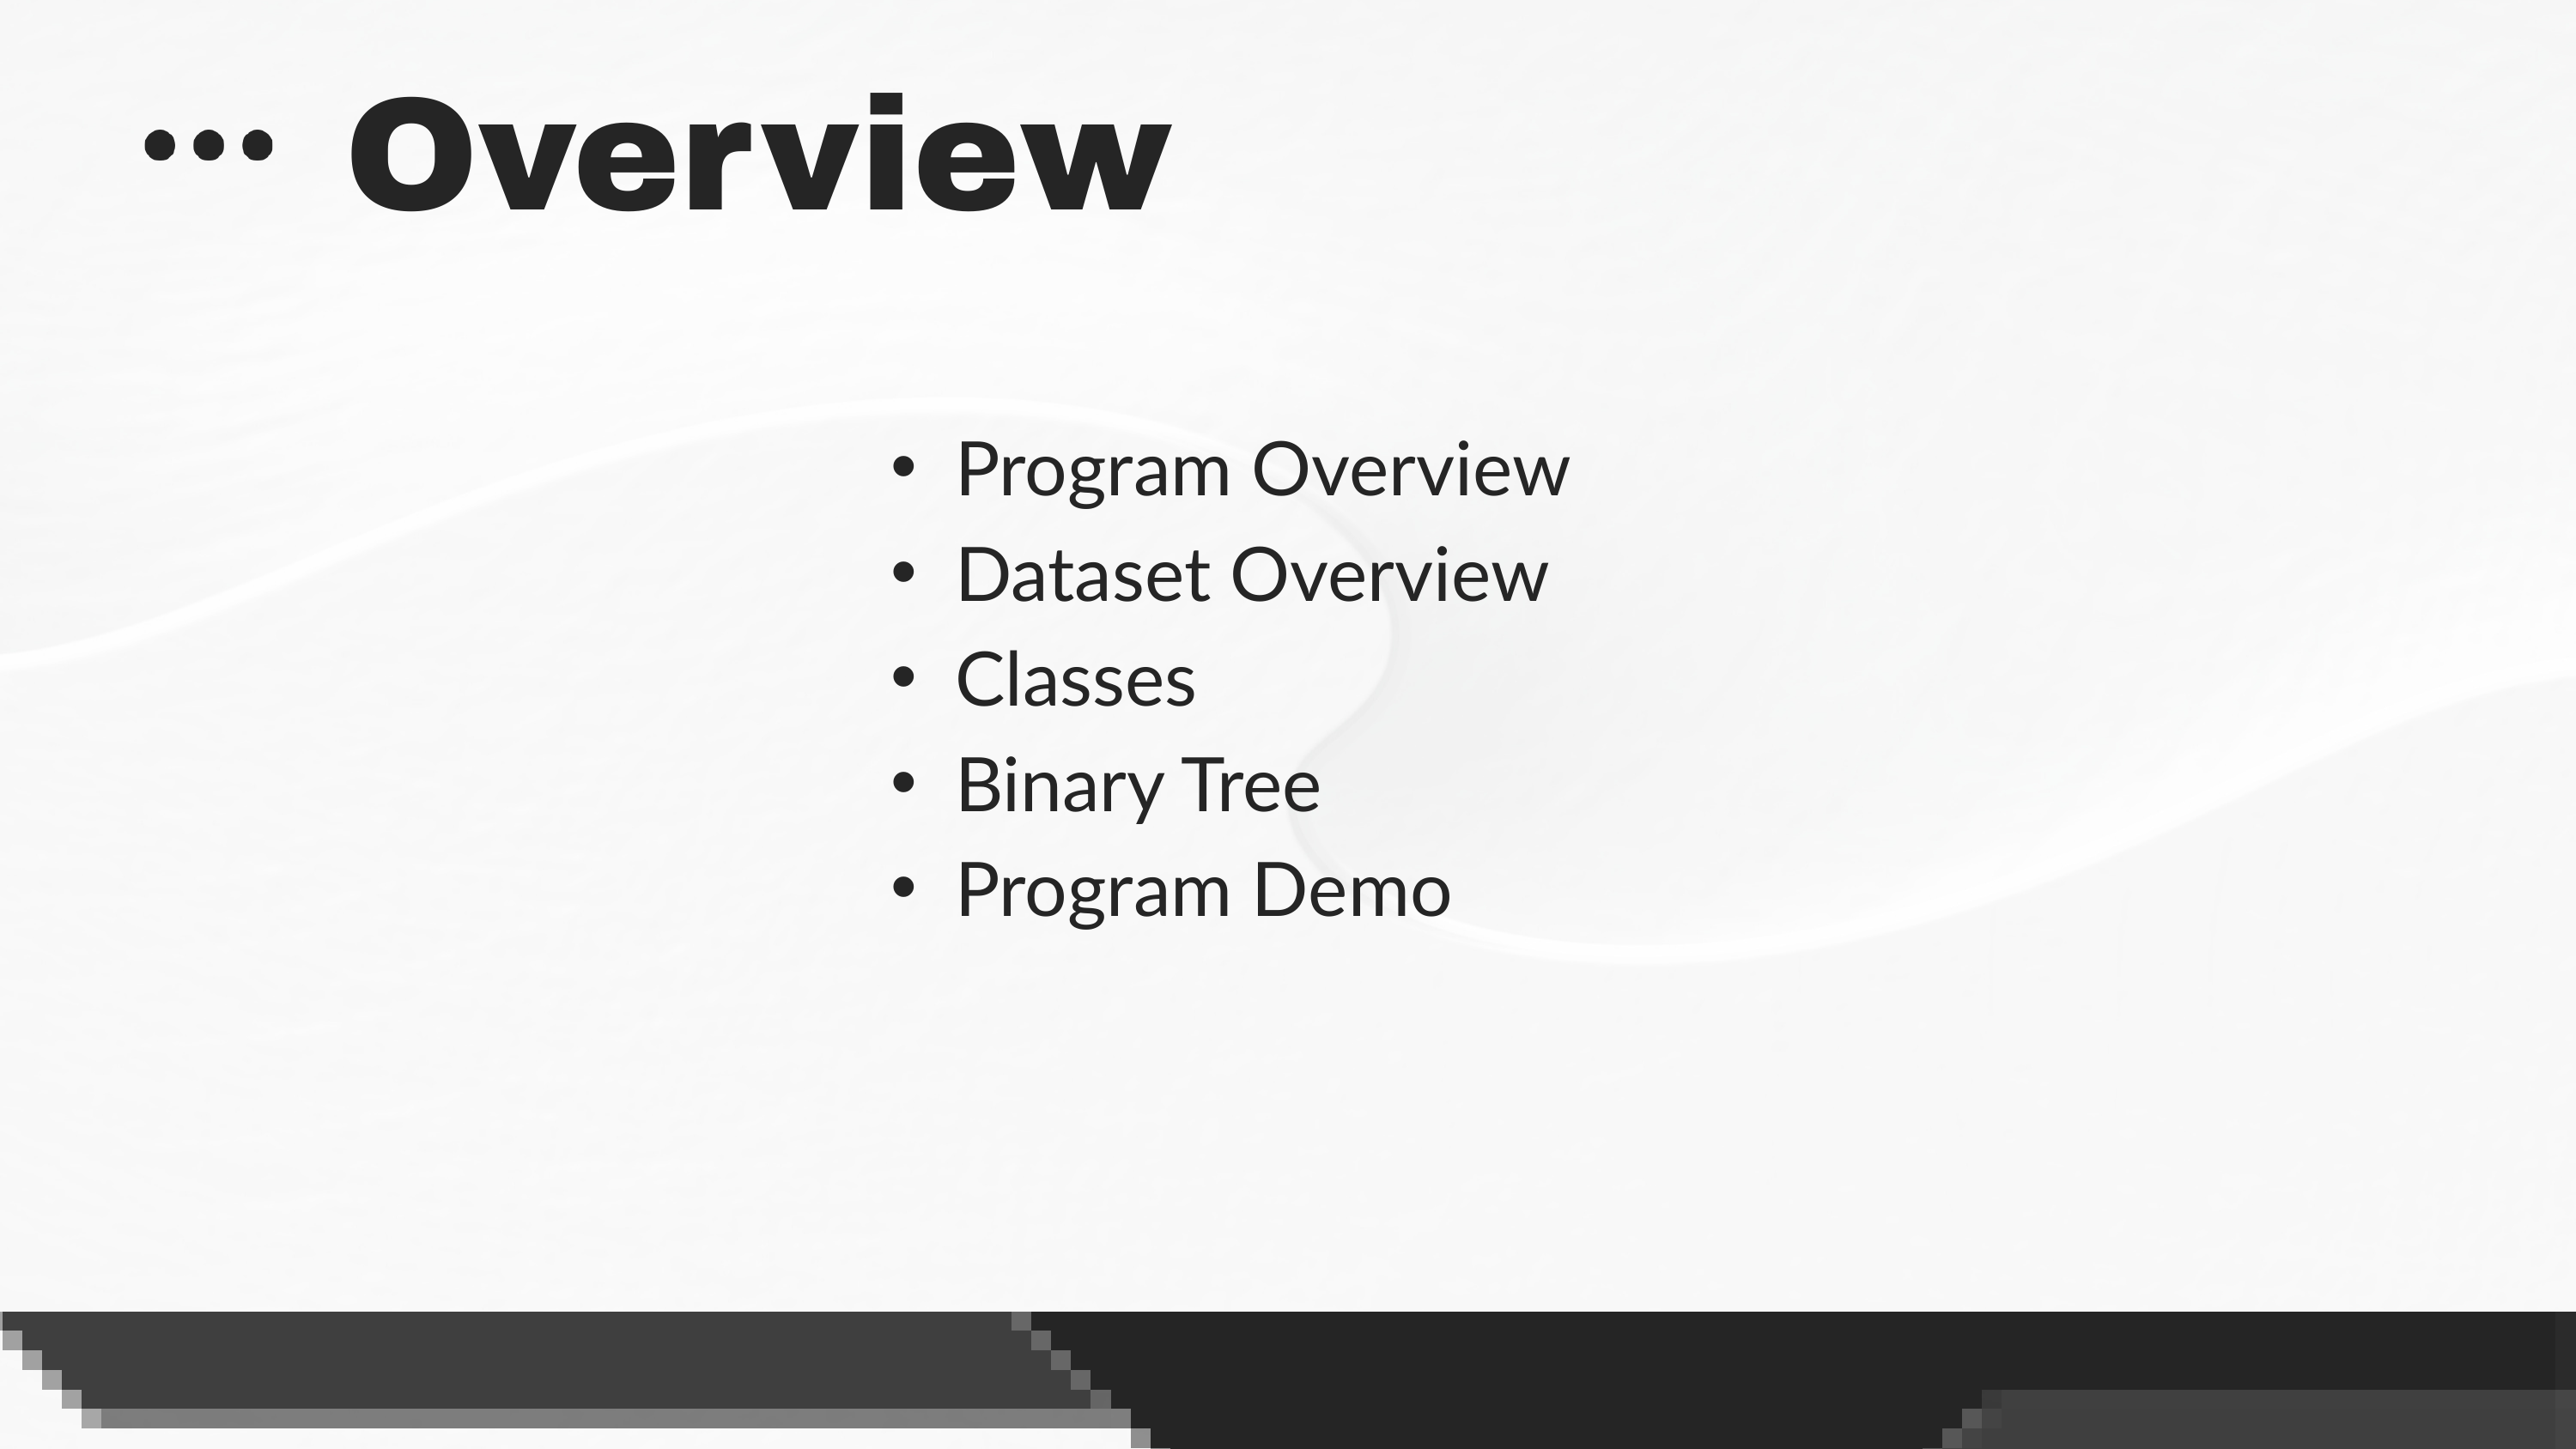

Overview

Program Overview
Dataset Overview
Classes
Binary Tree
Program Demo